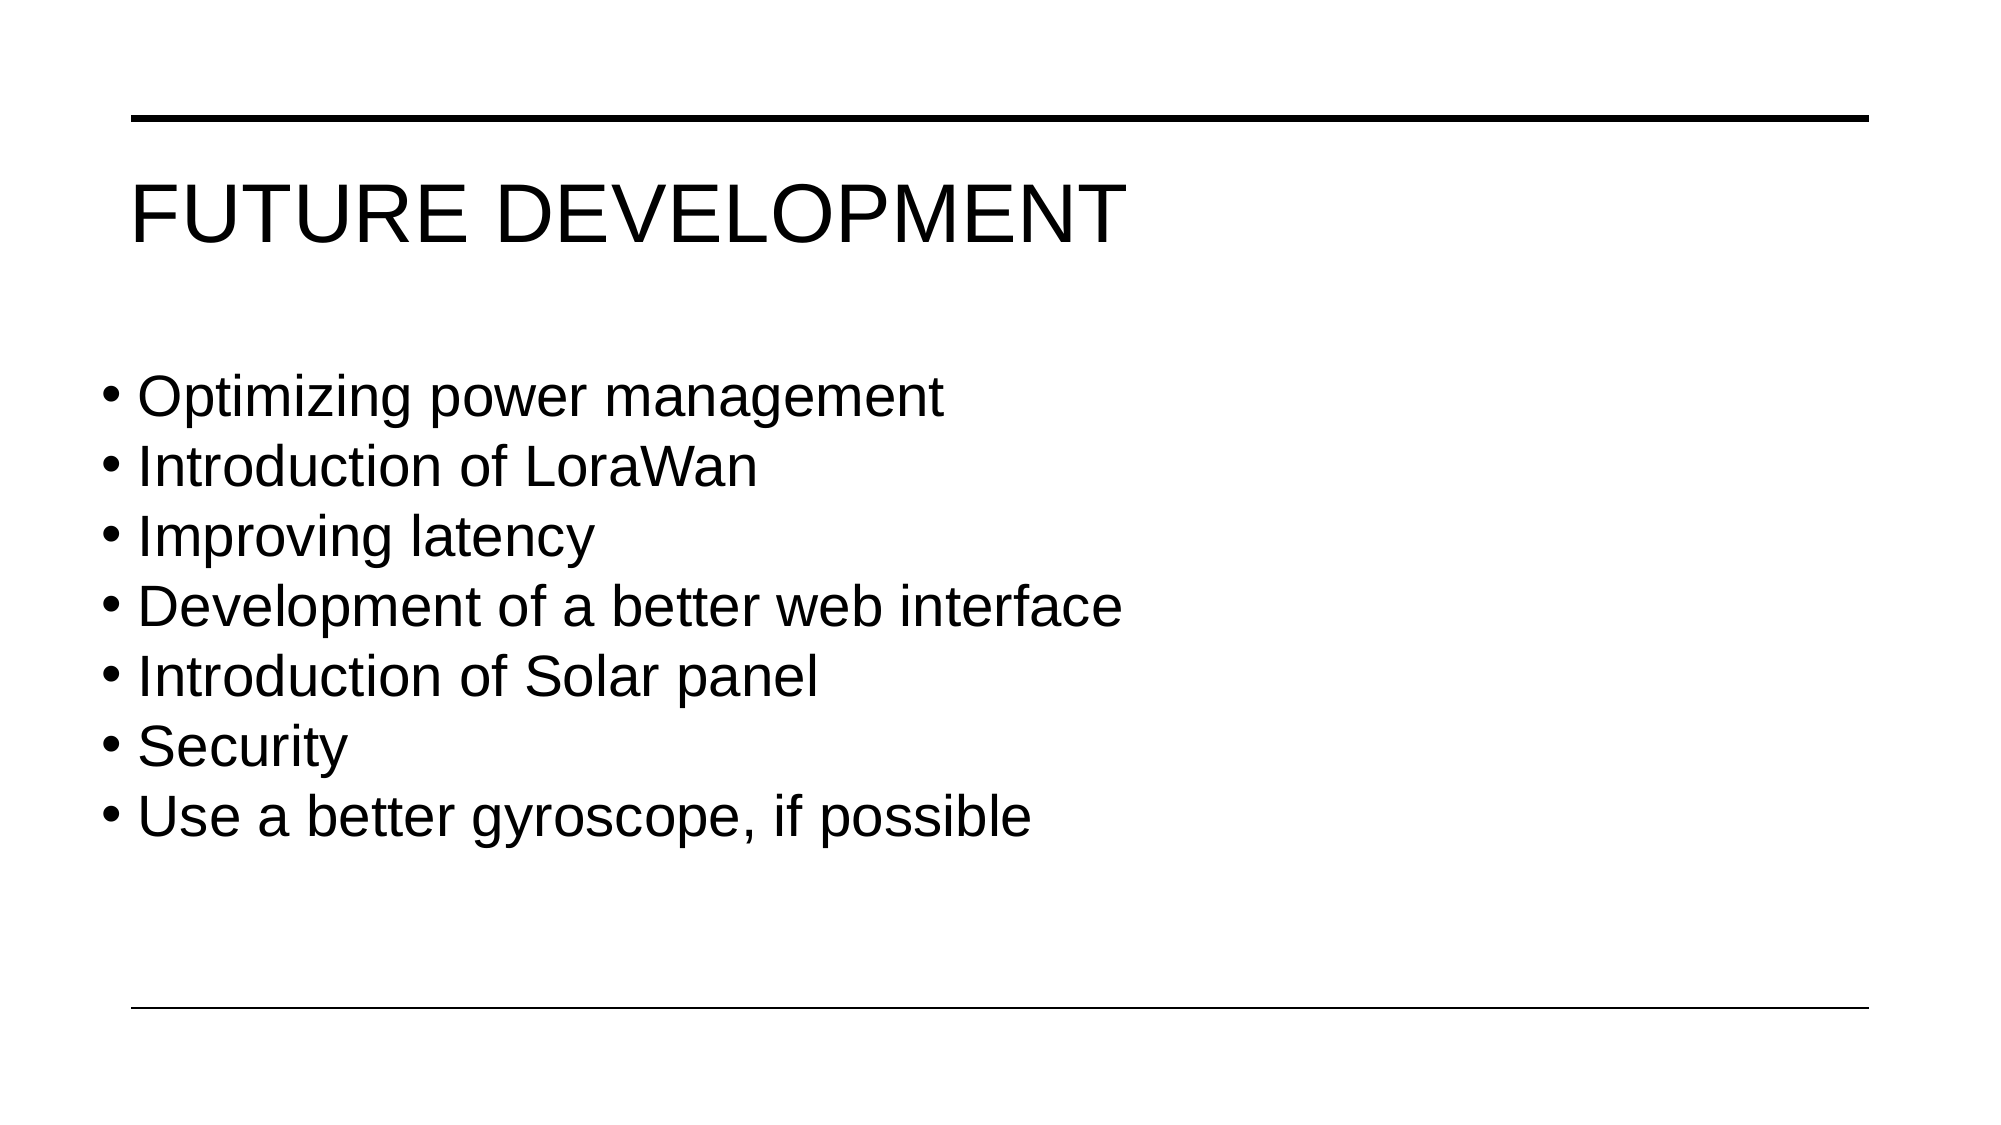

# Future development
 Optimizing power management
 Introduction of LoraWan
 Improving latency
 Development of a better web interface
 Introduction of Solar panel
 Security
 Use a better gyroscope, if possible